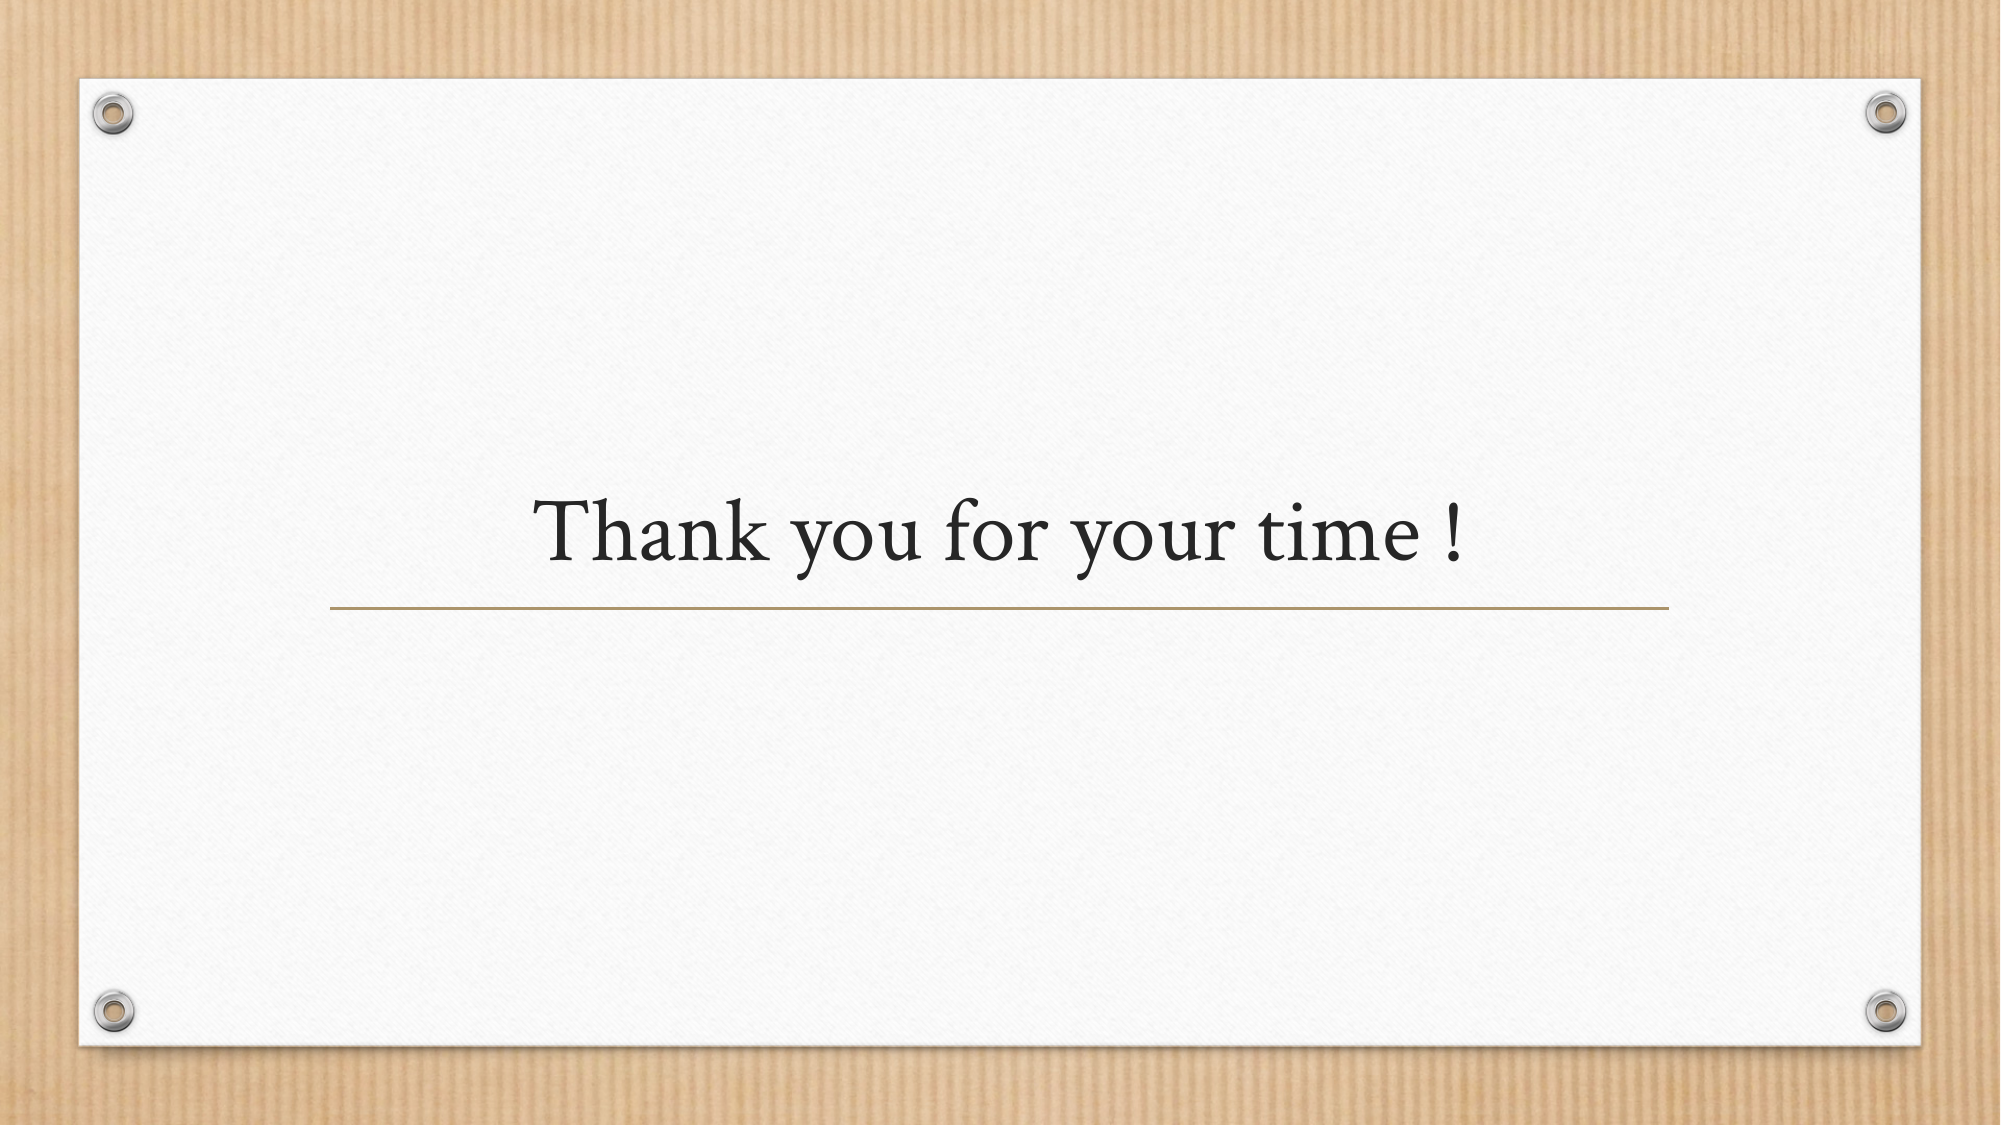

# Thank you for your time !